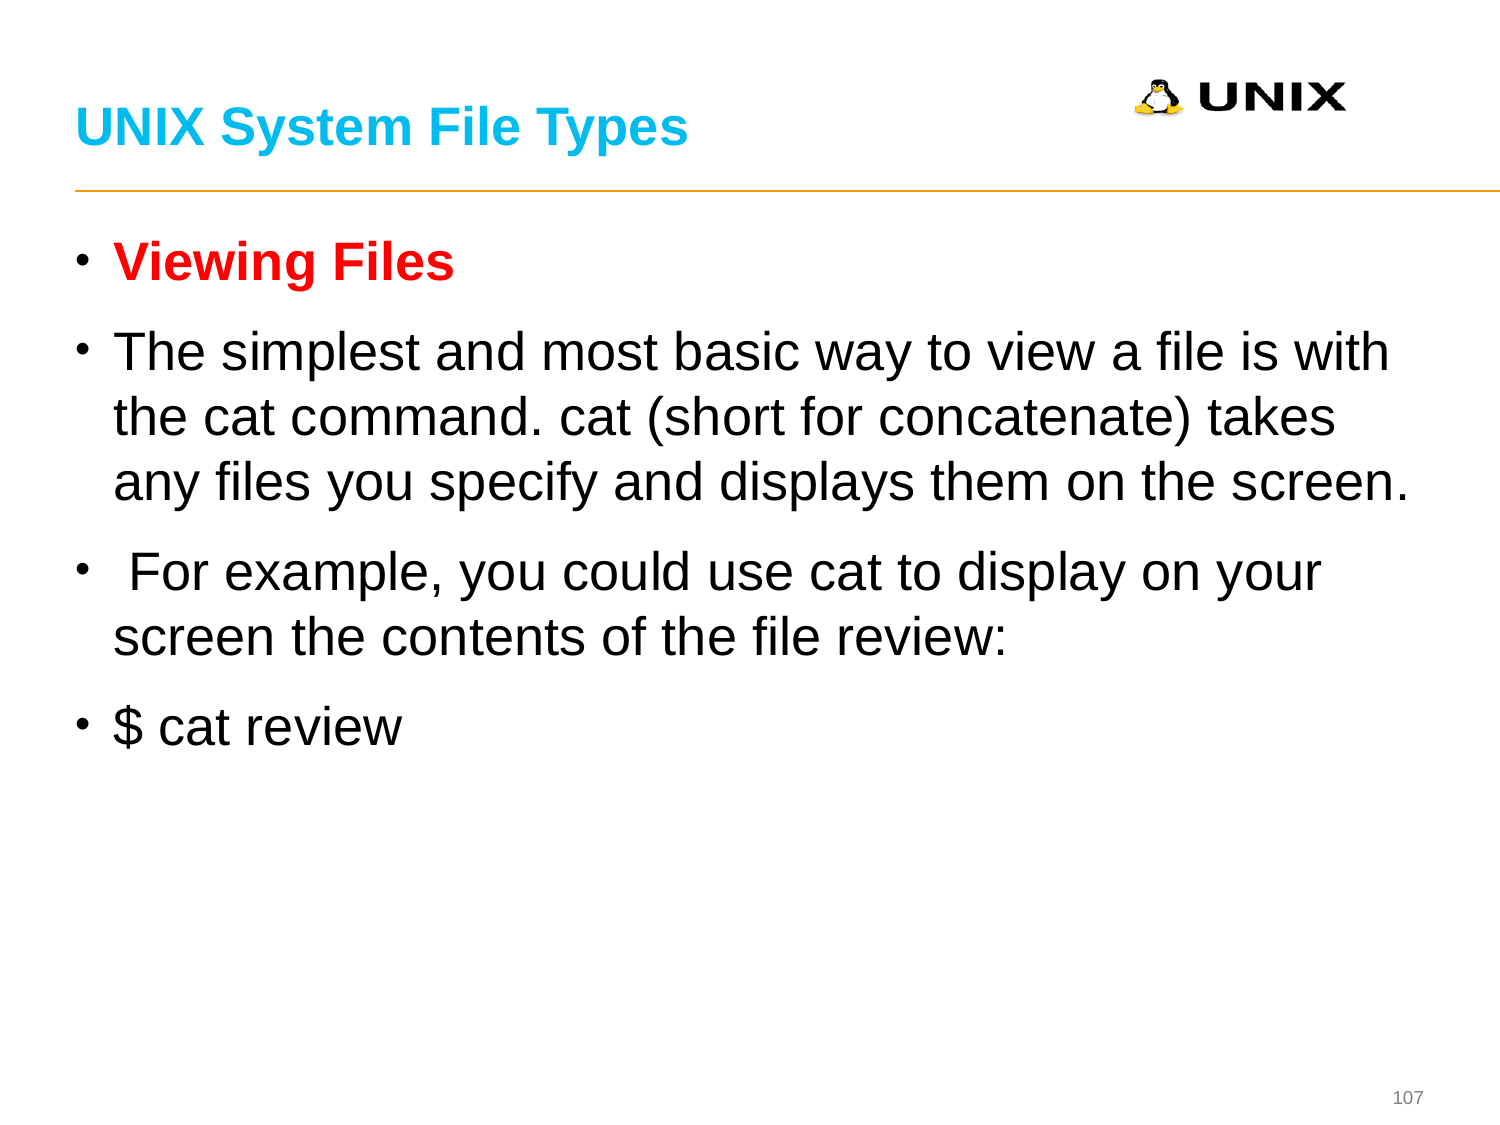

# UNIX System File Types
Viewing Files
The simplest and most basic way to view a file is with the cat command. cat (short for concatenate) takes any files you specify and displays them on the screen.
 For example, you could use cat to display on your screen the contents of the file review:
$ cat review